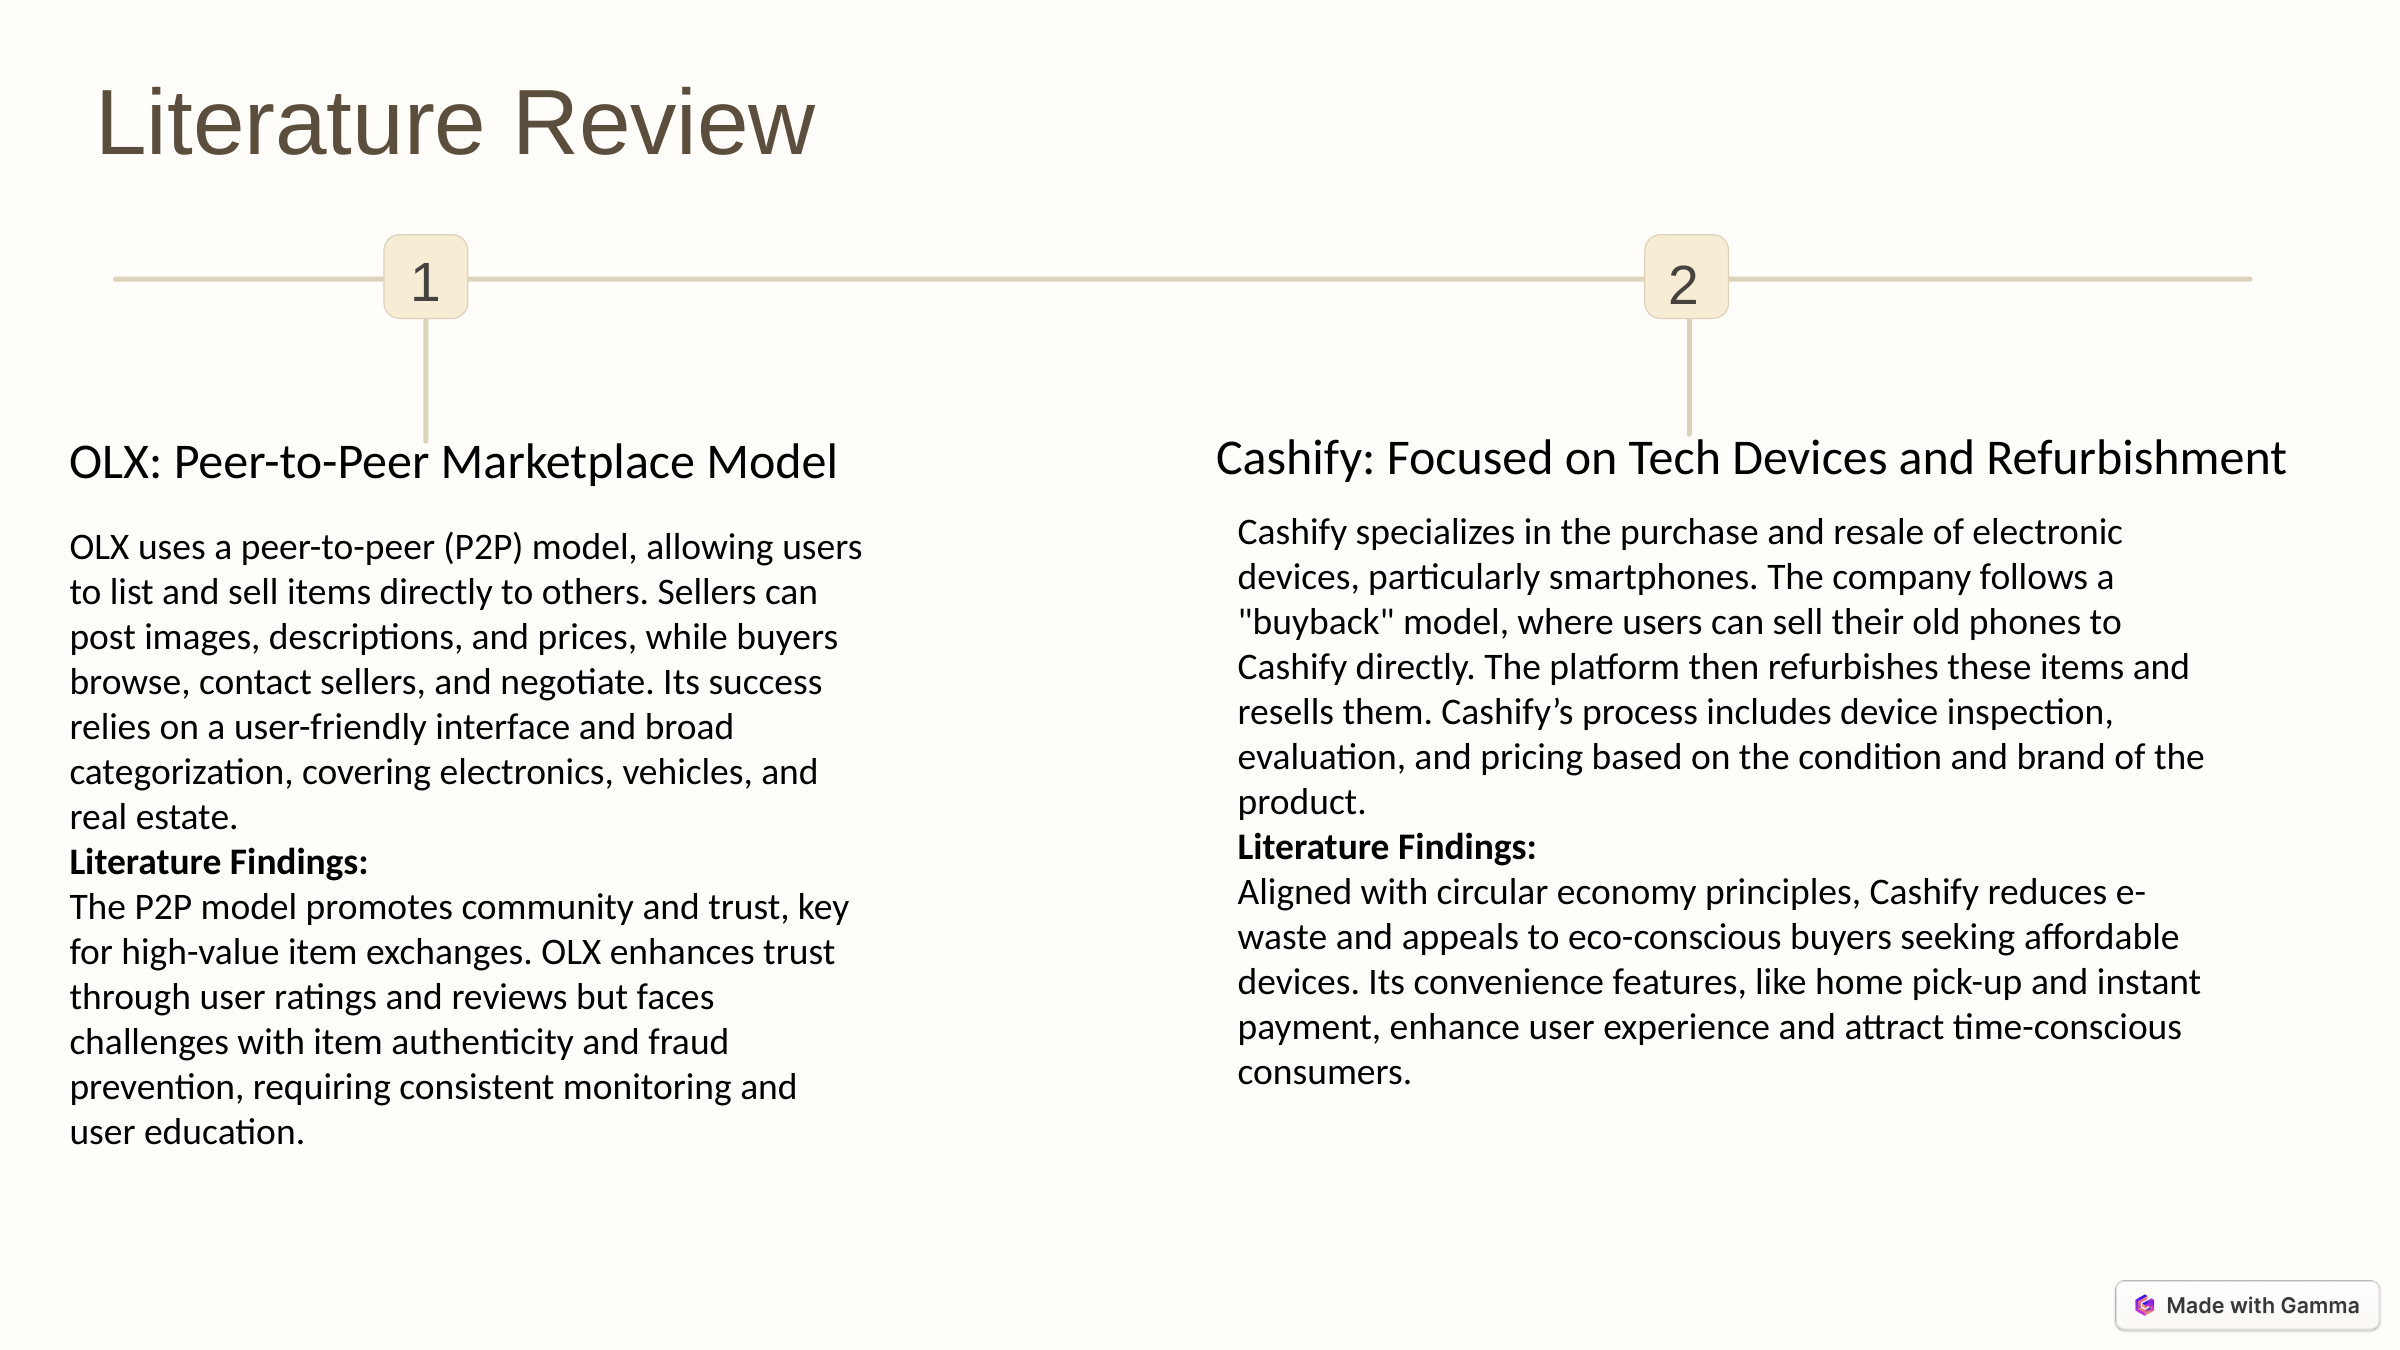

Literature Review

1
2

Cashify: Focused on Tech Devices and Refurbishment
OLX: Peer-to-Peer Marketplace Model
Cashify specializes in the purchase and resale of electronic devices, particularly smartphones. The company follows a "buyback" model, where users can sell their old phones to Cashify directly. The platform then refurbishes these items and resells them. Cashify’s process includes device inspection, evaluation, and pricing based on the condition and brand of the product.
Literature Findings:
Aligned with circular economy principles, Cashify reduces e-waste and appeals to eco-conscious buyers seeking affordable devices. Its convenience features, like home pick-up and instant payment, enhance user experience and attract time-conscious consumers.

OLX uses a peer-to-peer (P2P) model, allowing users to list and sell items directly to others. Sellers can post images, descriptions, and prices, while buyers browse, contact sellers, and negotiate. Its success relies on a user-friendly interface and broad categorization, covering electronics, vehicles, and real estate.
Literature Findings:
The P2P model promotes community and trust, key for high-value item exchanges. OLX enhances trust through user ratings and reviews but faces challenges with item authenticity and fraud prevention, requiring consistent monitoring and user education.